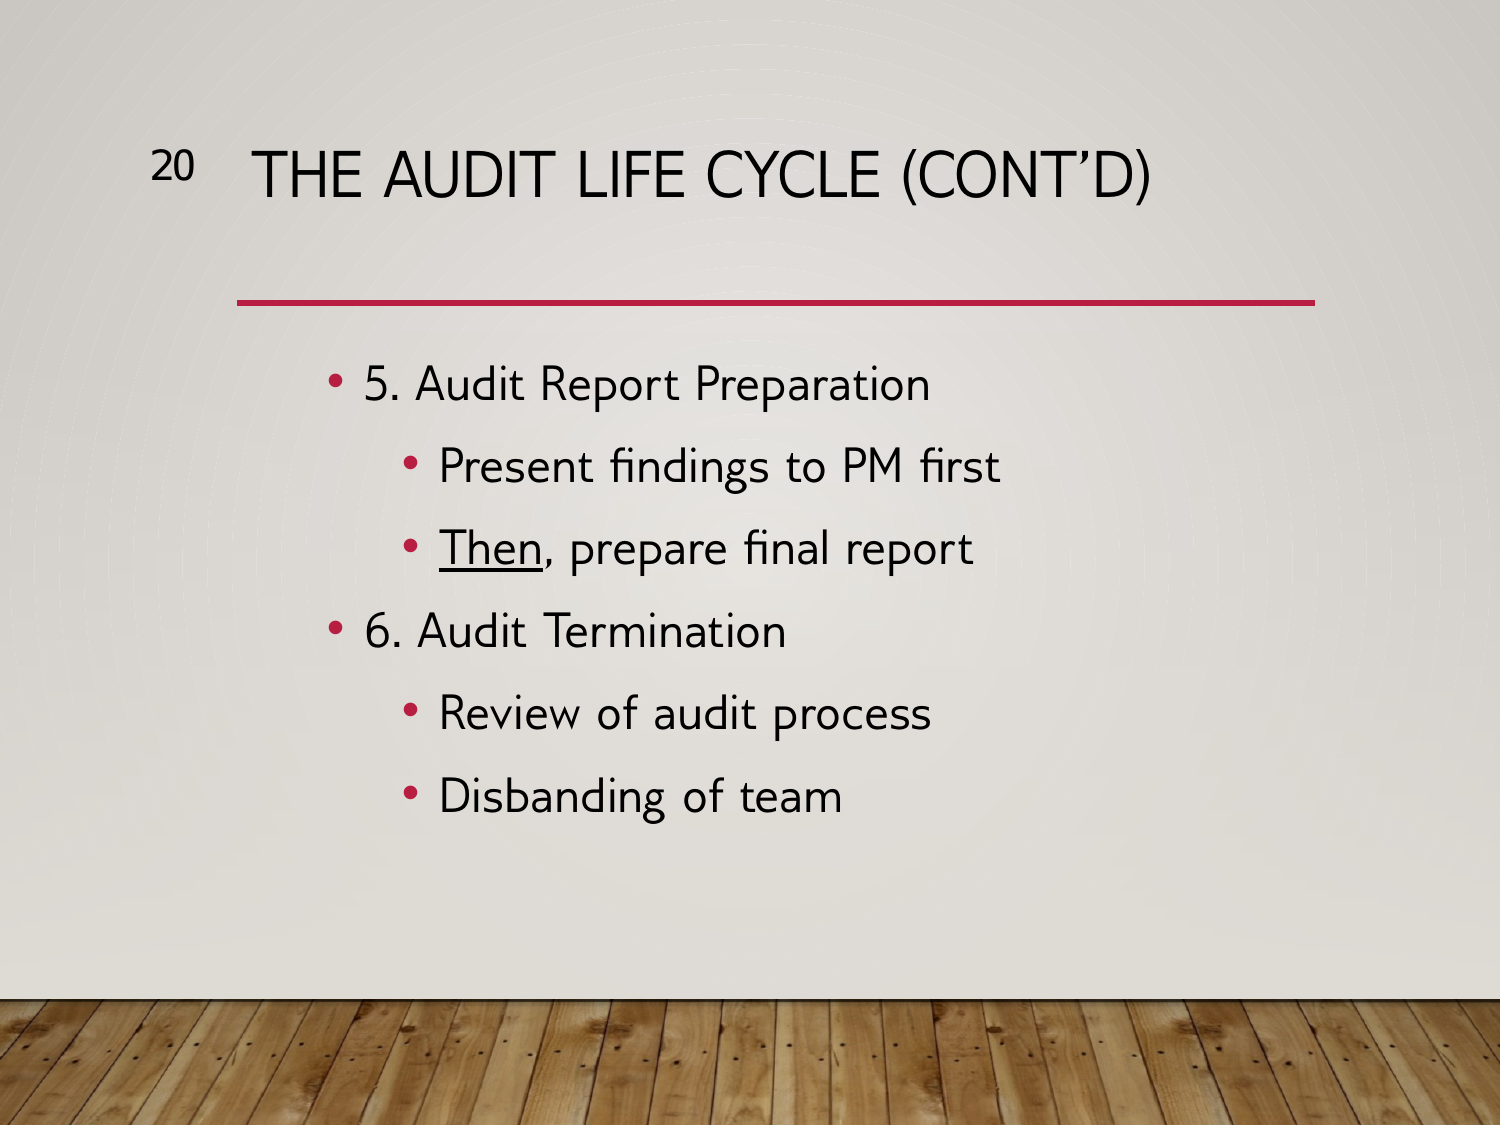

20
# The Audit Life Cycle (cont’d)
5. Audit Report Preparation
Present findings to PM first
Then, prepare final report
6. Audit Termination
Review of audit process
Disbanding of team